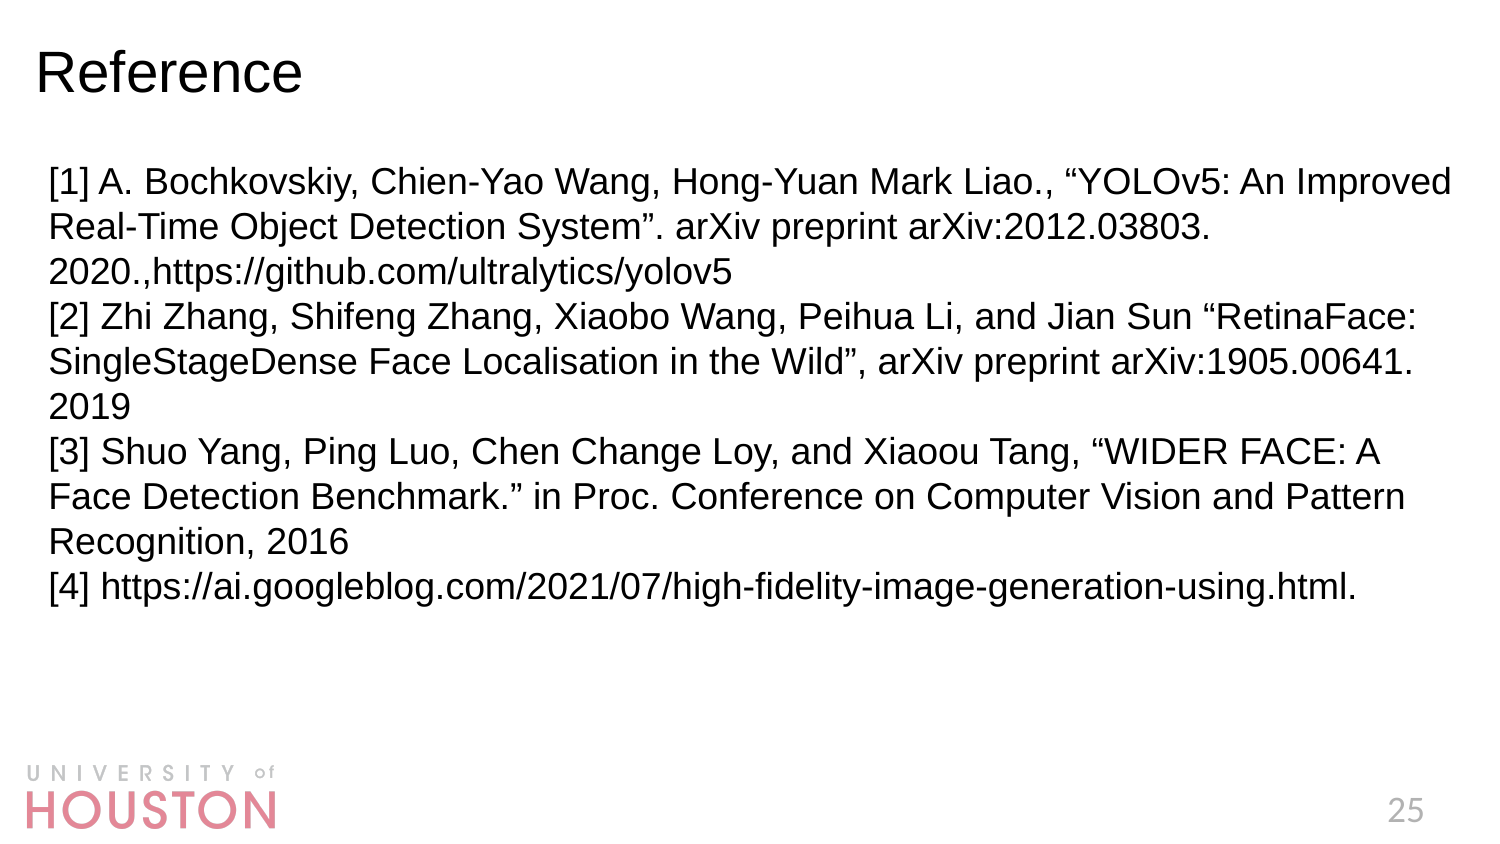

Reference
[1] A. Bochkovskiy, Chien-Yao Wang, Hong-Yuan Mark Liao., “YOLOv5: An Improved Real-Time Object Detection System”. arXiv preprint arXiv:2012.03803. 2020.,https://github.com/ultralytics/yolov5
[2] Zhi Zhang, Shifeng Zhang, Xiaobo Wang, Peihua Li, and Jian Sun “RetinaFace: SingleStageDense Face Localisation in the Wild”, arXiv preprint arXiv:1905.00641. 2019
[3] Shuo Yang, Ping Luo, Chen Change Loy, and Xiaoou Tang, “WIDER FACE: A Face Detection Benchmark.” in Proc. Conference on Computer Vision and Pattern Recognition, 2016
[4] https://ai.googleblog.com/2021/07/high-fidelity-image-generation-using.html.
25